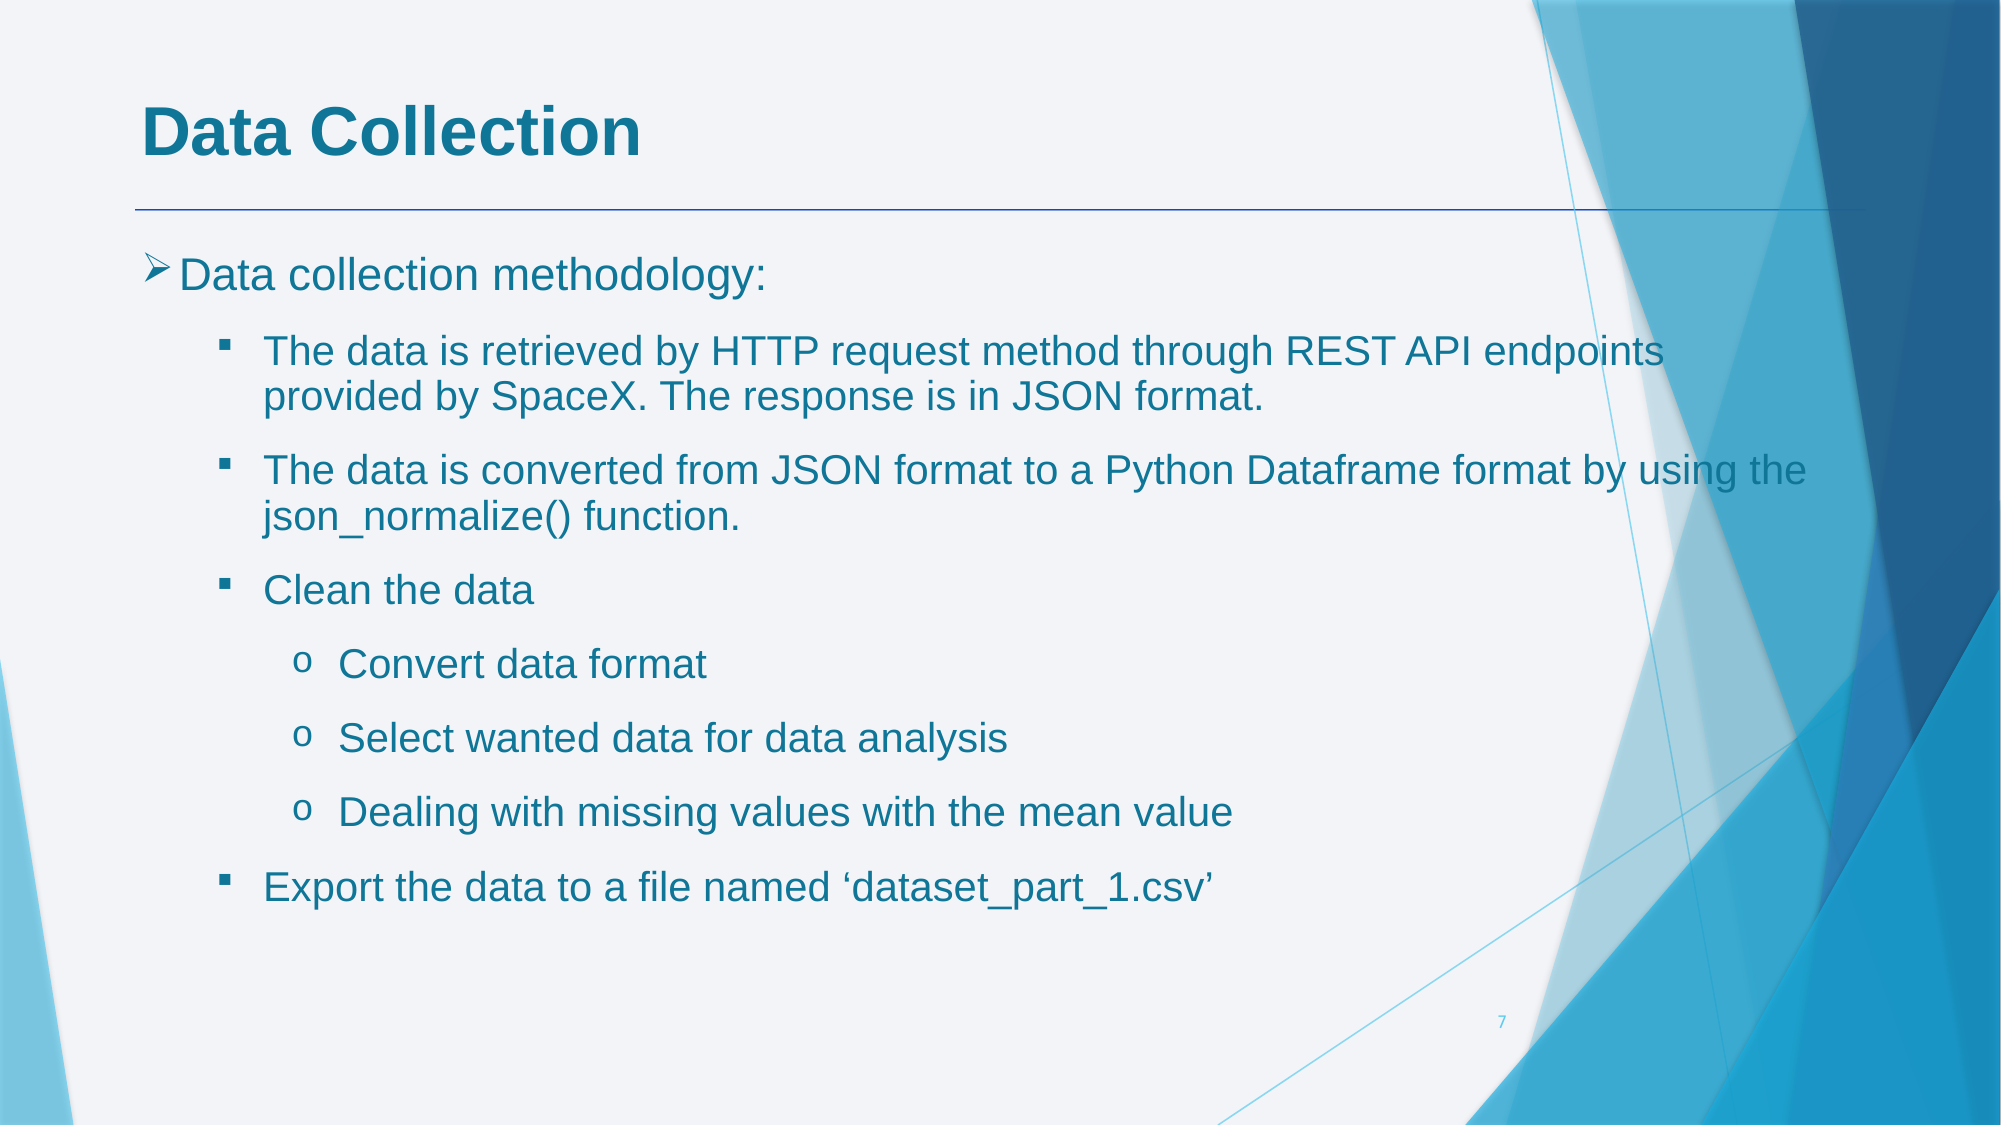

Data Collection
Data collection methodology:
The data is retrieved by HTTP request method through REST API endpoints provided by SpaceX. The response is in JSON format.
The data is converted from JSON format to a Python Dataframe format by using the json_normalize() function.
Clean the data
Convert data format
Select wanted data for data analysis
Dealing with missing values with the mean value
Export the data to a file named ‘dataset_part_1.csv’
7